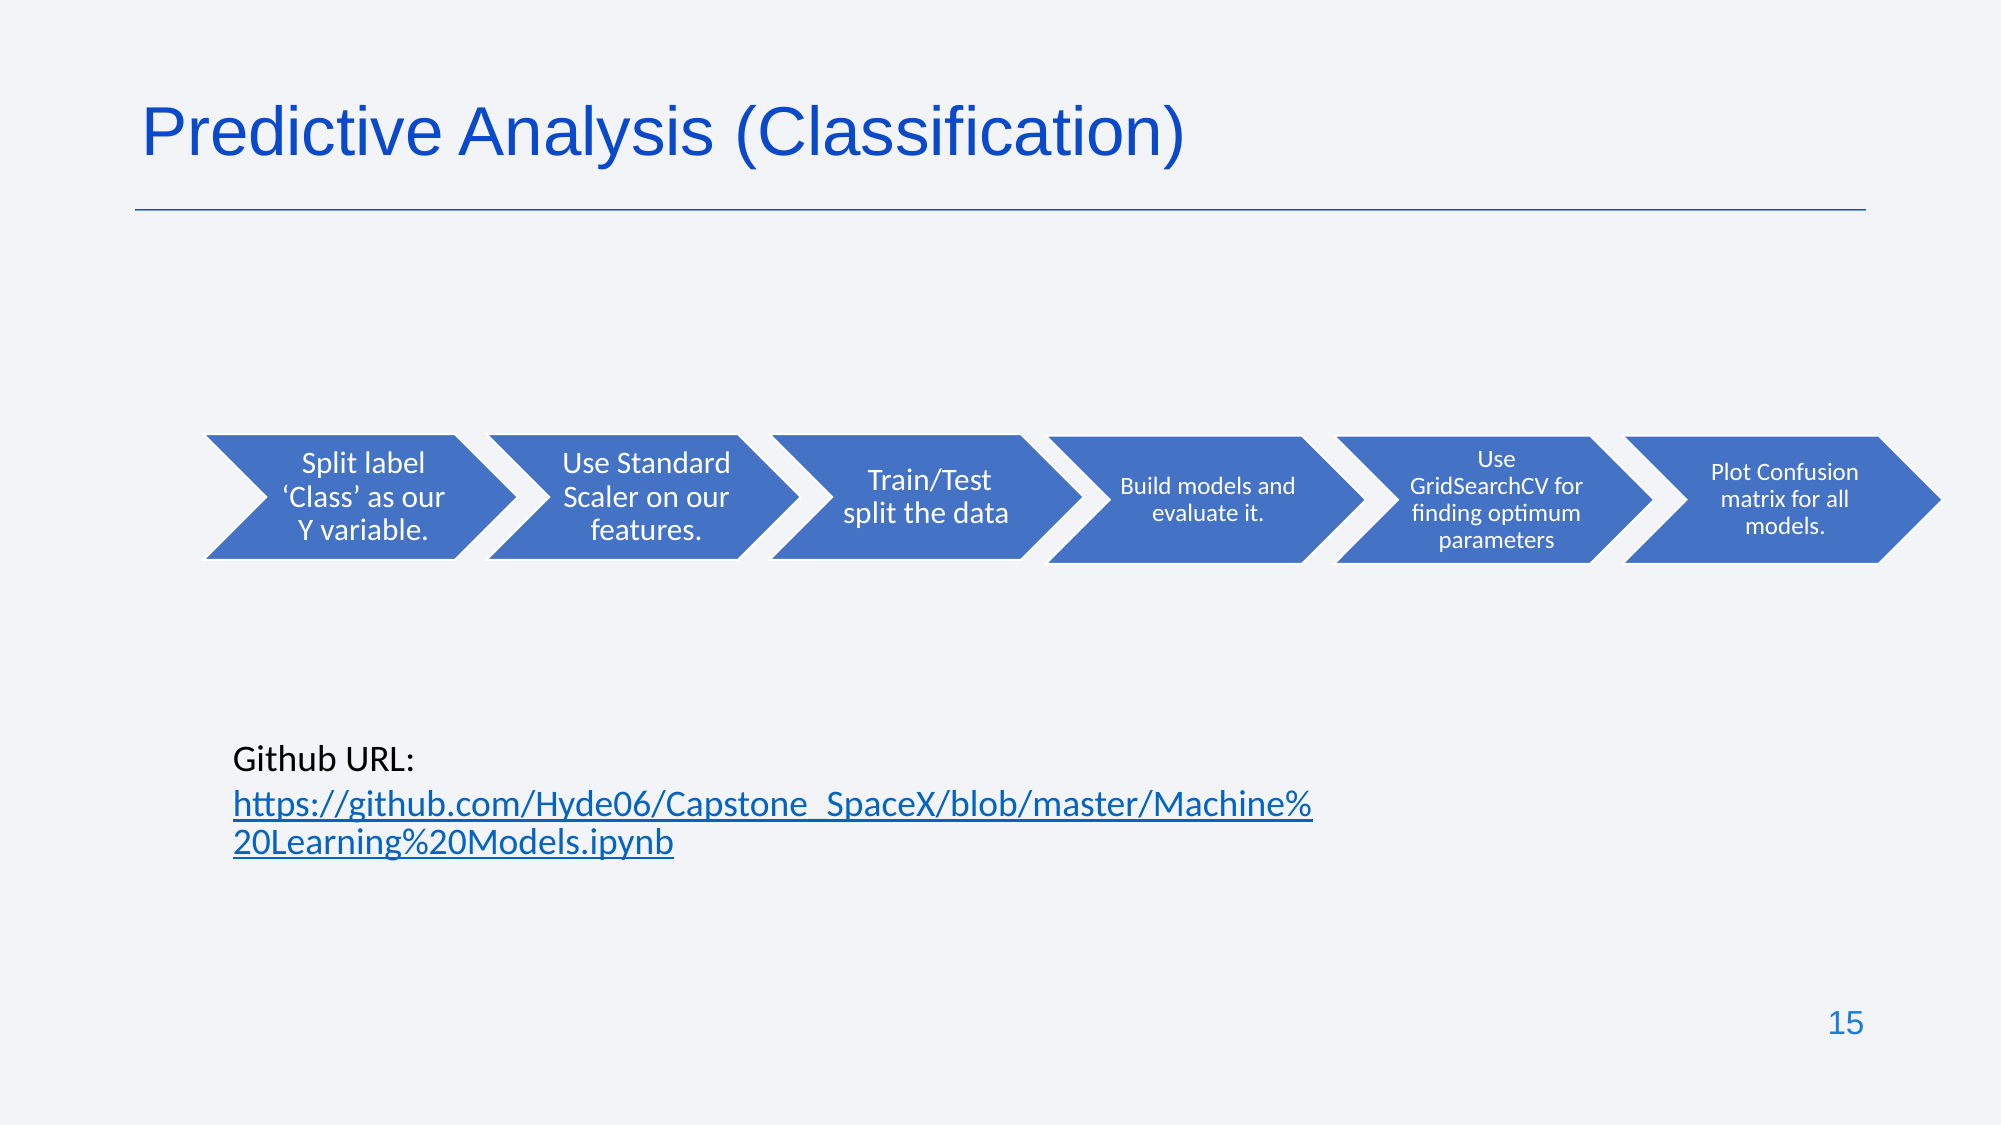

Predictive Analysis (Classification)
Split label ‘Class’ as our Y variable.
Use Standard Scaler on our features.
Train/Test split the data
Build models and evaluate it.
Use GridSearchCV for finding optimum parameters
Plot Confusion matrix for all models.
Github URL:
https://github.com/Hyde06/Capstone_SpaceX/blob/master/Machine%20Learning%20Models.ipynb

15